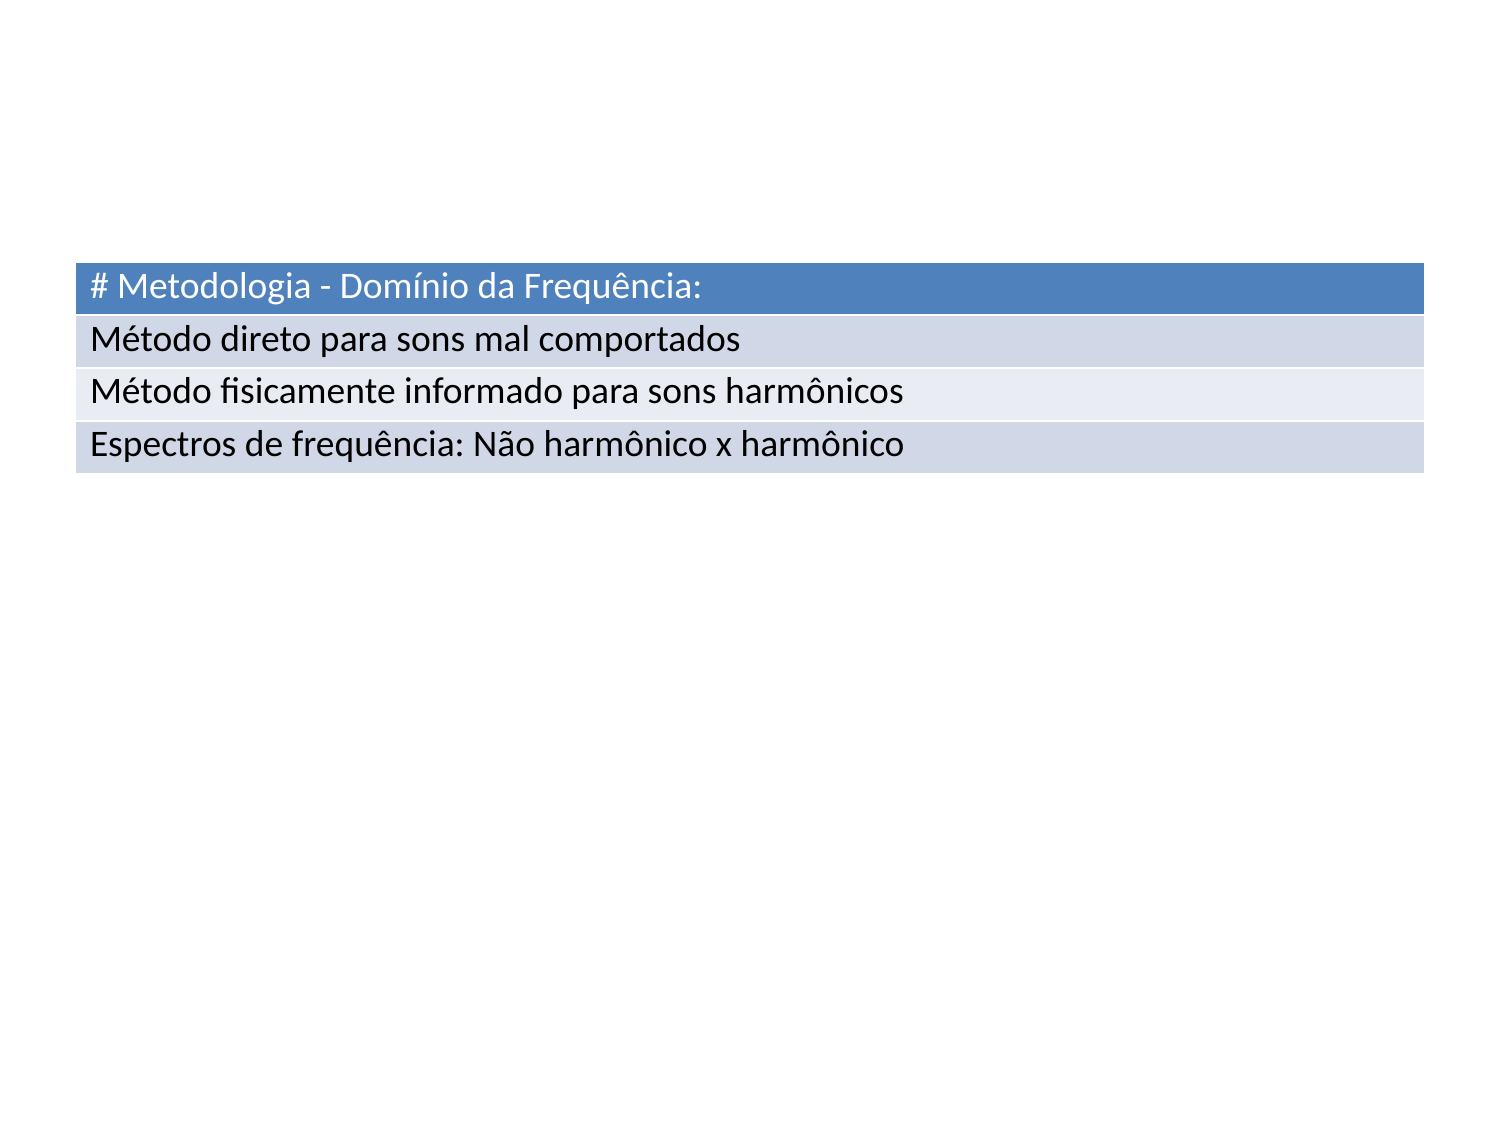

| # Metodologia - Domínio da Frequência: |
| --- |
| Método direto para sons mal comportados |
| Método fisicamente informado para sons harmônicos |
| Espectros de frequência: Não harmônico x harmônico |